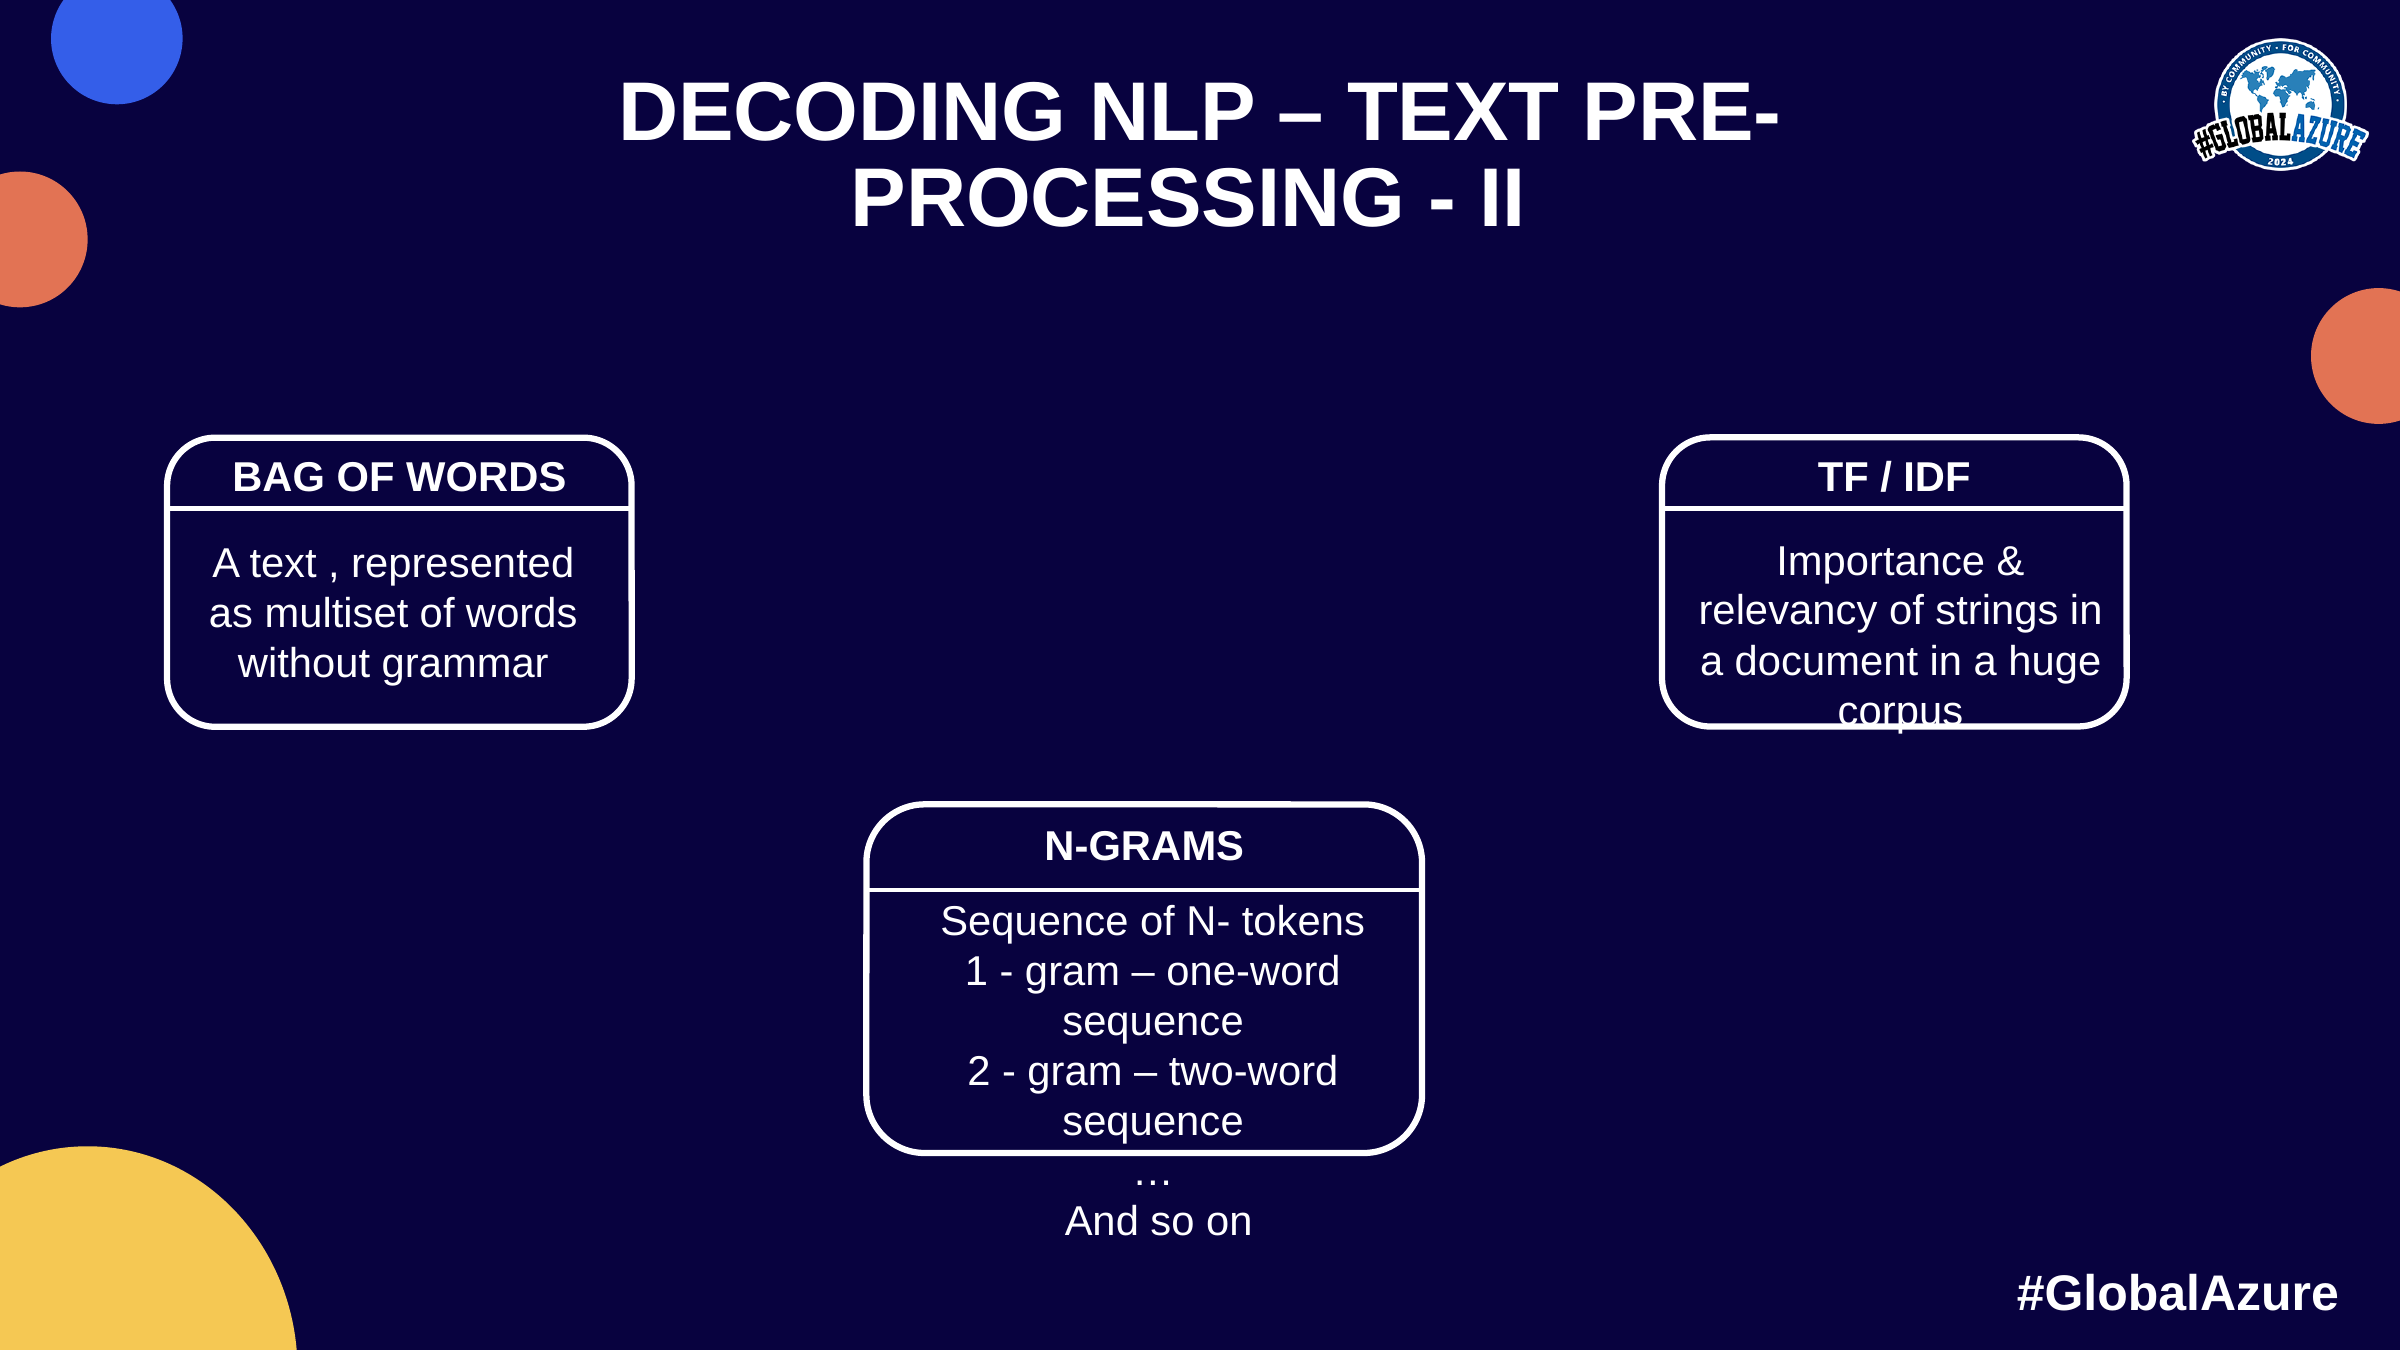

DECODING NLP – TEXT PRE-PROCESSING - II

TF / IDF

BAG OF WORDS
Importance & relevancy of strings in a document in a huge corpus
A text , represented as multiset of words without grammar

N-GRAMS
Sequence of N- tokens
1 - gram – one-word sequence
2 - gram – two-word sequence
…
 And so on